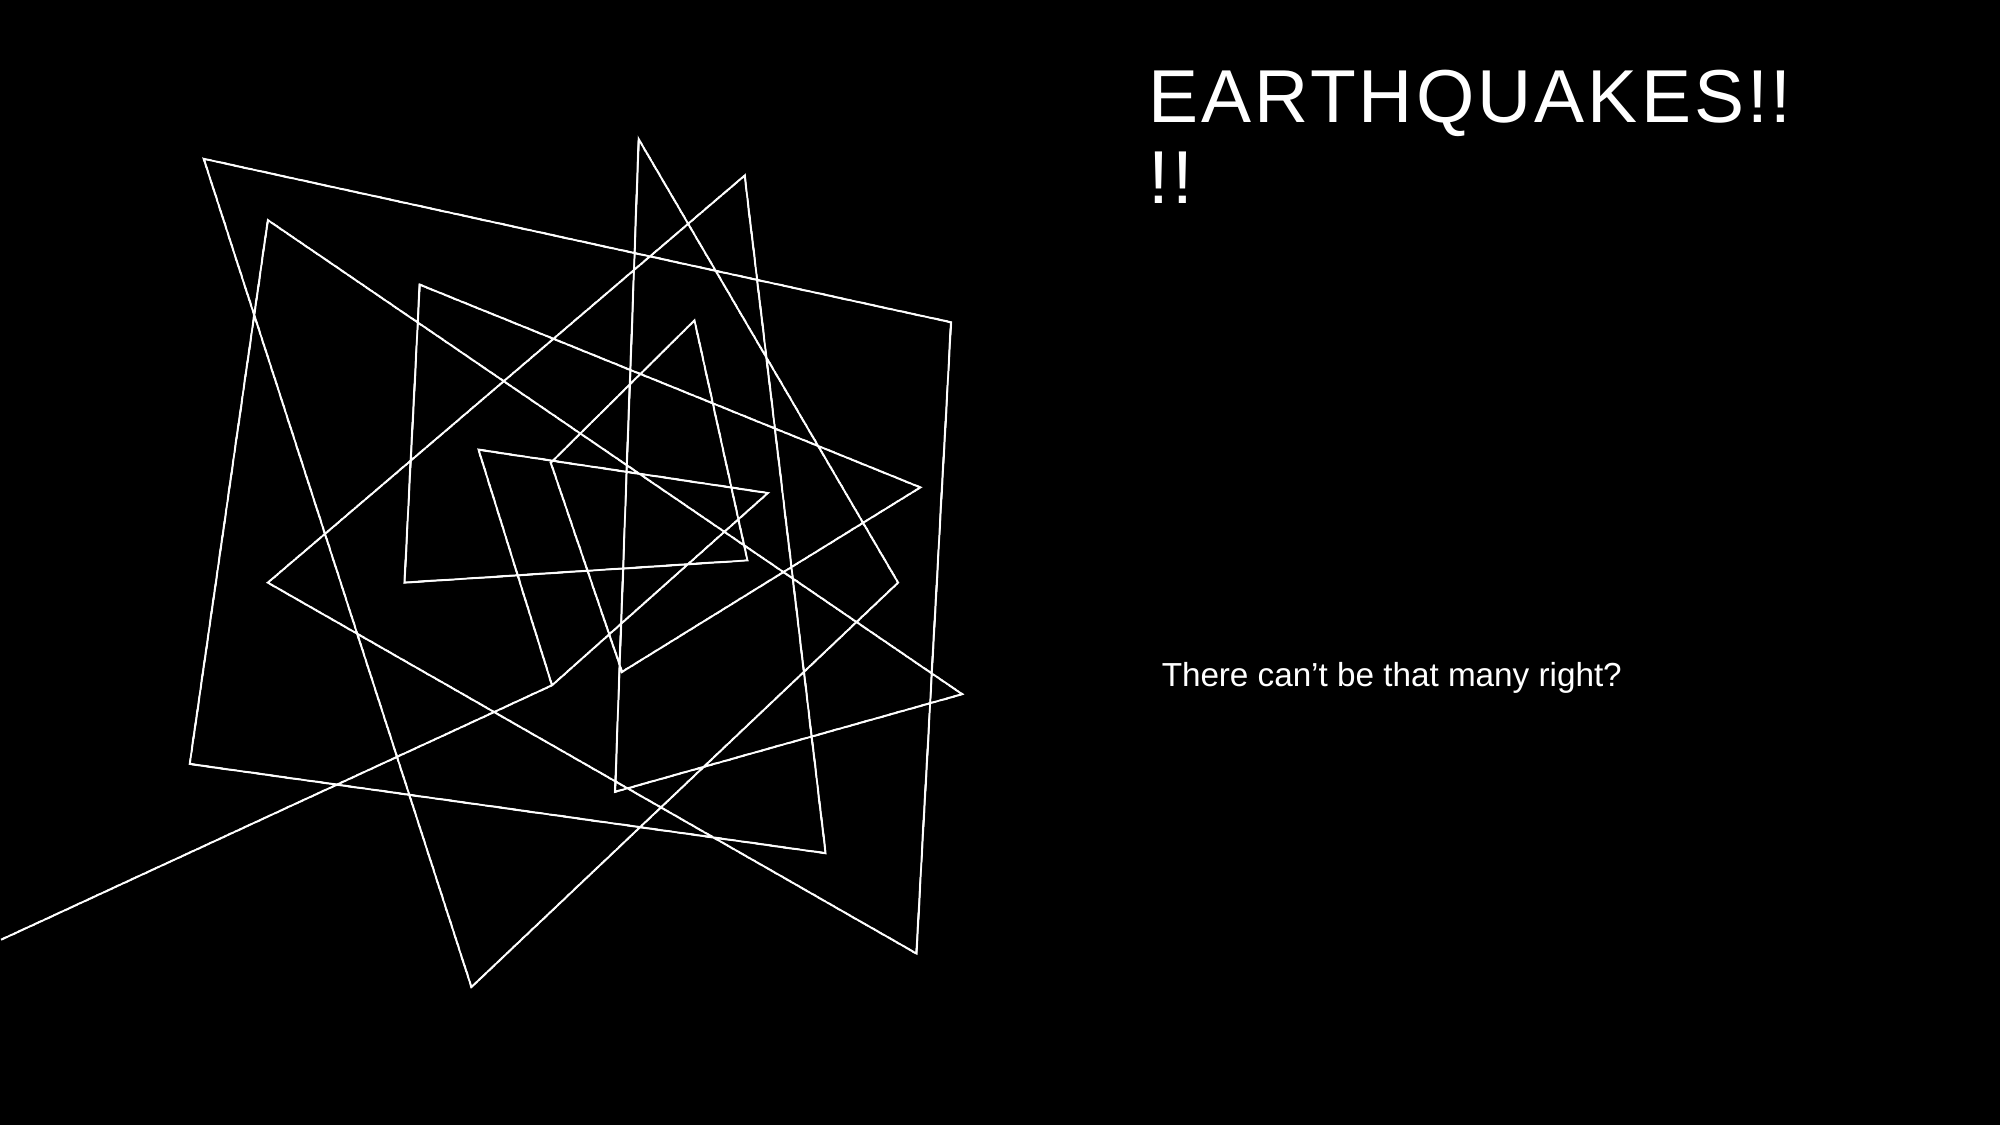

# EARTHQUAKES!!!!
There can’t be that many right?